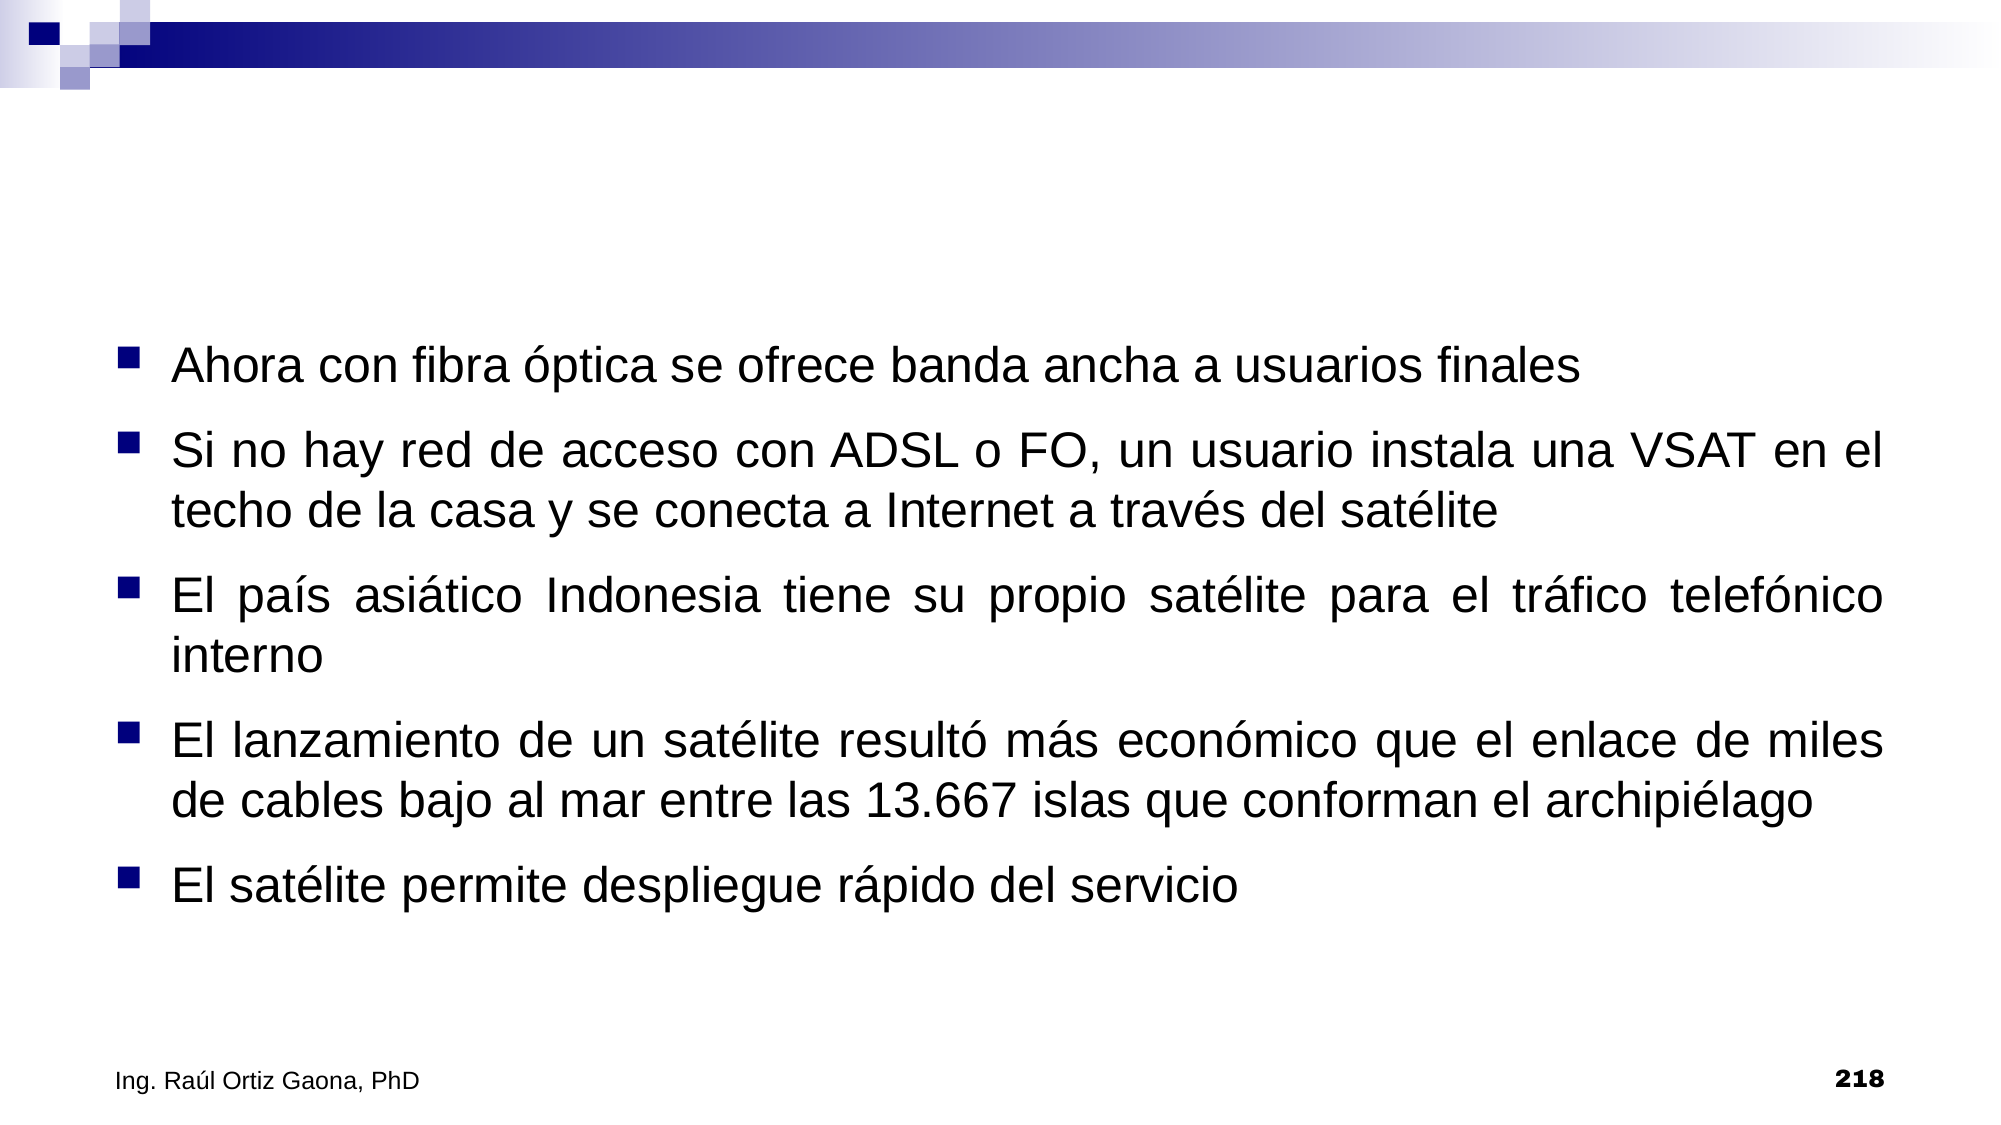

#
Ahora con fibra óptica se ofrece banda ancha a usuarios finales
Si no hay red de acceso con ADSL o FO, un usuario instala una VSAT en el techo de la casa y se conecta a Internet a través del satélite
El país asiático Indonesia tiene su propio satélite para el tráfico telefónico interno
El lanzamiento de un satélite resultó más económico que el enlace de miles de cables bajo al mar entre las 13.667 islas que conforman el archipiélago
El satélite permite despliegue rápido del servicio
Ing. Raúl Ortiz Gaona, PhD
218